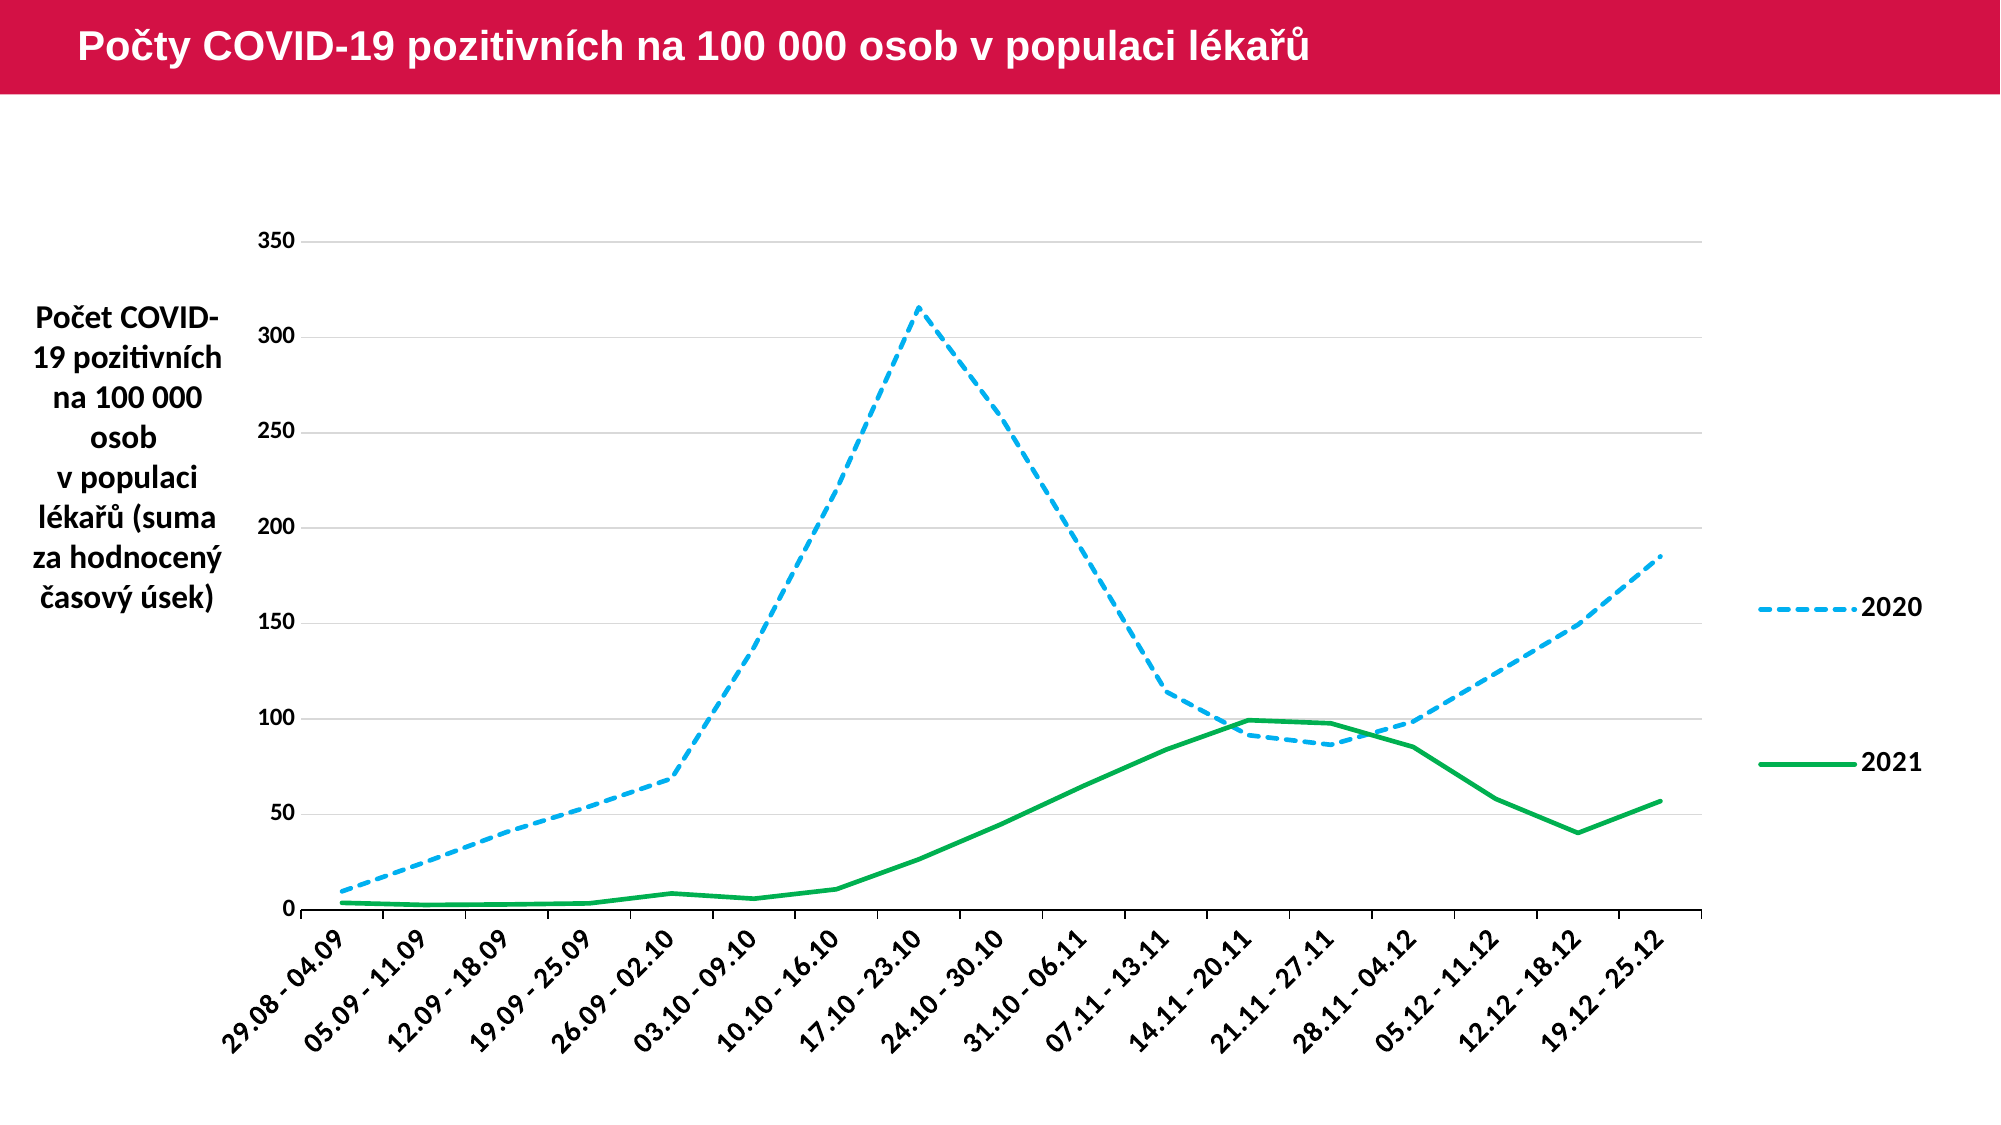

# Počty COVID-19 pozitivních na 100 000 osob v populaci lékařů

### Chart

| Category | 2020 | 2021 |
|---|---|---|
| 29.08 - 04.09 | 9.5990965 | 3.6116829 |
| 05.09 - 11.09 | 24.7859396 | 2.4950999 |
| 12.09 - 18.09 | 40.7389197 | 2.7661752 |
| 19.09 - 25.09 | 54.0902606 | 3.3120533 |
| 26.09 - 02.10 | 68.7736758 | 8.5374988 |
| 03.10 - 09.10 | 137.6249232 | 5.7787561 |
| 10.10 - 16.10 | 220.0621975 | 10.730027 |
| 17.10 - 23.10 | 315.729047 | 26.4076516 |
| 24.10 - 30.10 | 258.0964896 | 44.8299761 |
| 31.10 - 06.11 | 186.9782971 | 64.9064906 |
| 07.11 - 13.11 | 114.3184561 | 83.9004637 |
| 14.11 - 20.11 | 91.4793518 | 99.3253579 |
| 21.11 - 27.11 | 86.4448379 | 97.694143 |
| 28.11 - 04.12 | 98.6415255 | 85.3322175 |
| 05.12 - 11.12 | 123.8957719 | 58.1027123 |
| 12.12 - 18.12 | 149.4195411 | 40.2186129 |
| 19.12 - 25.12 | 185.205239 | 56.9011992 |
Počet COVID-19 pozitivních na 100 000 osob  v populaci lékařů (suma za hodnocený časový úsek)